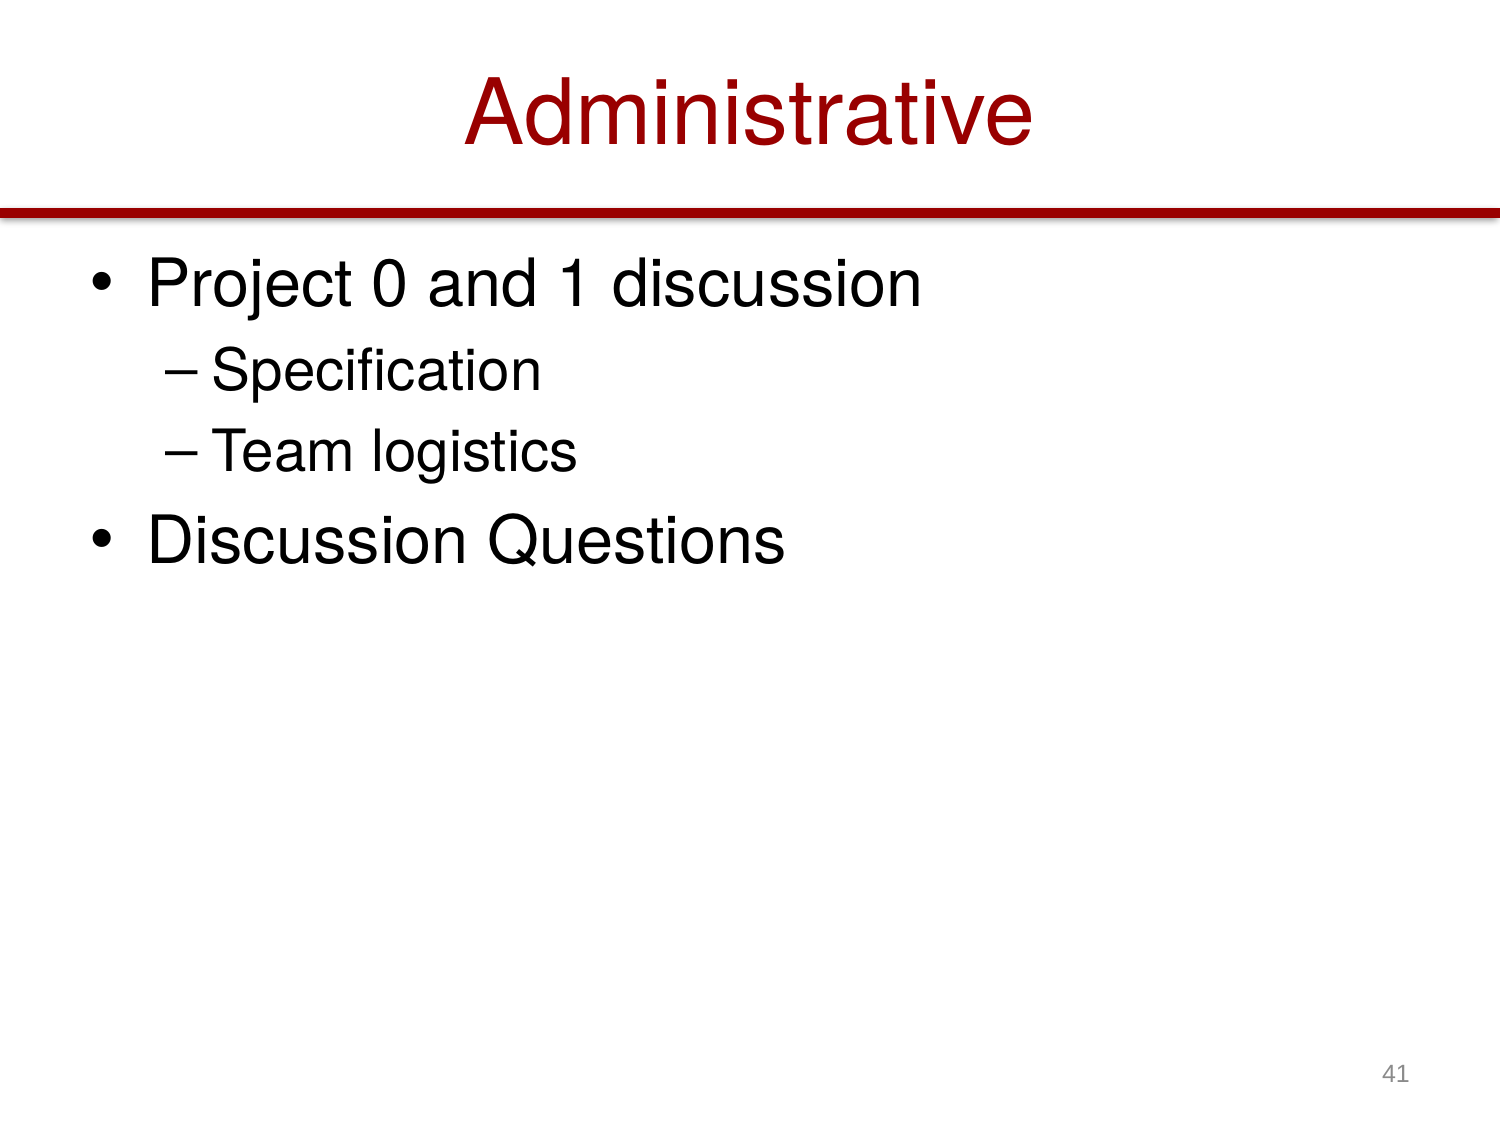

# Administrative
Project 0 and 1 discussion
Specification
Team logistics
Discussion Questions
41